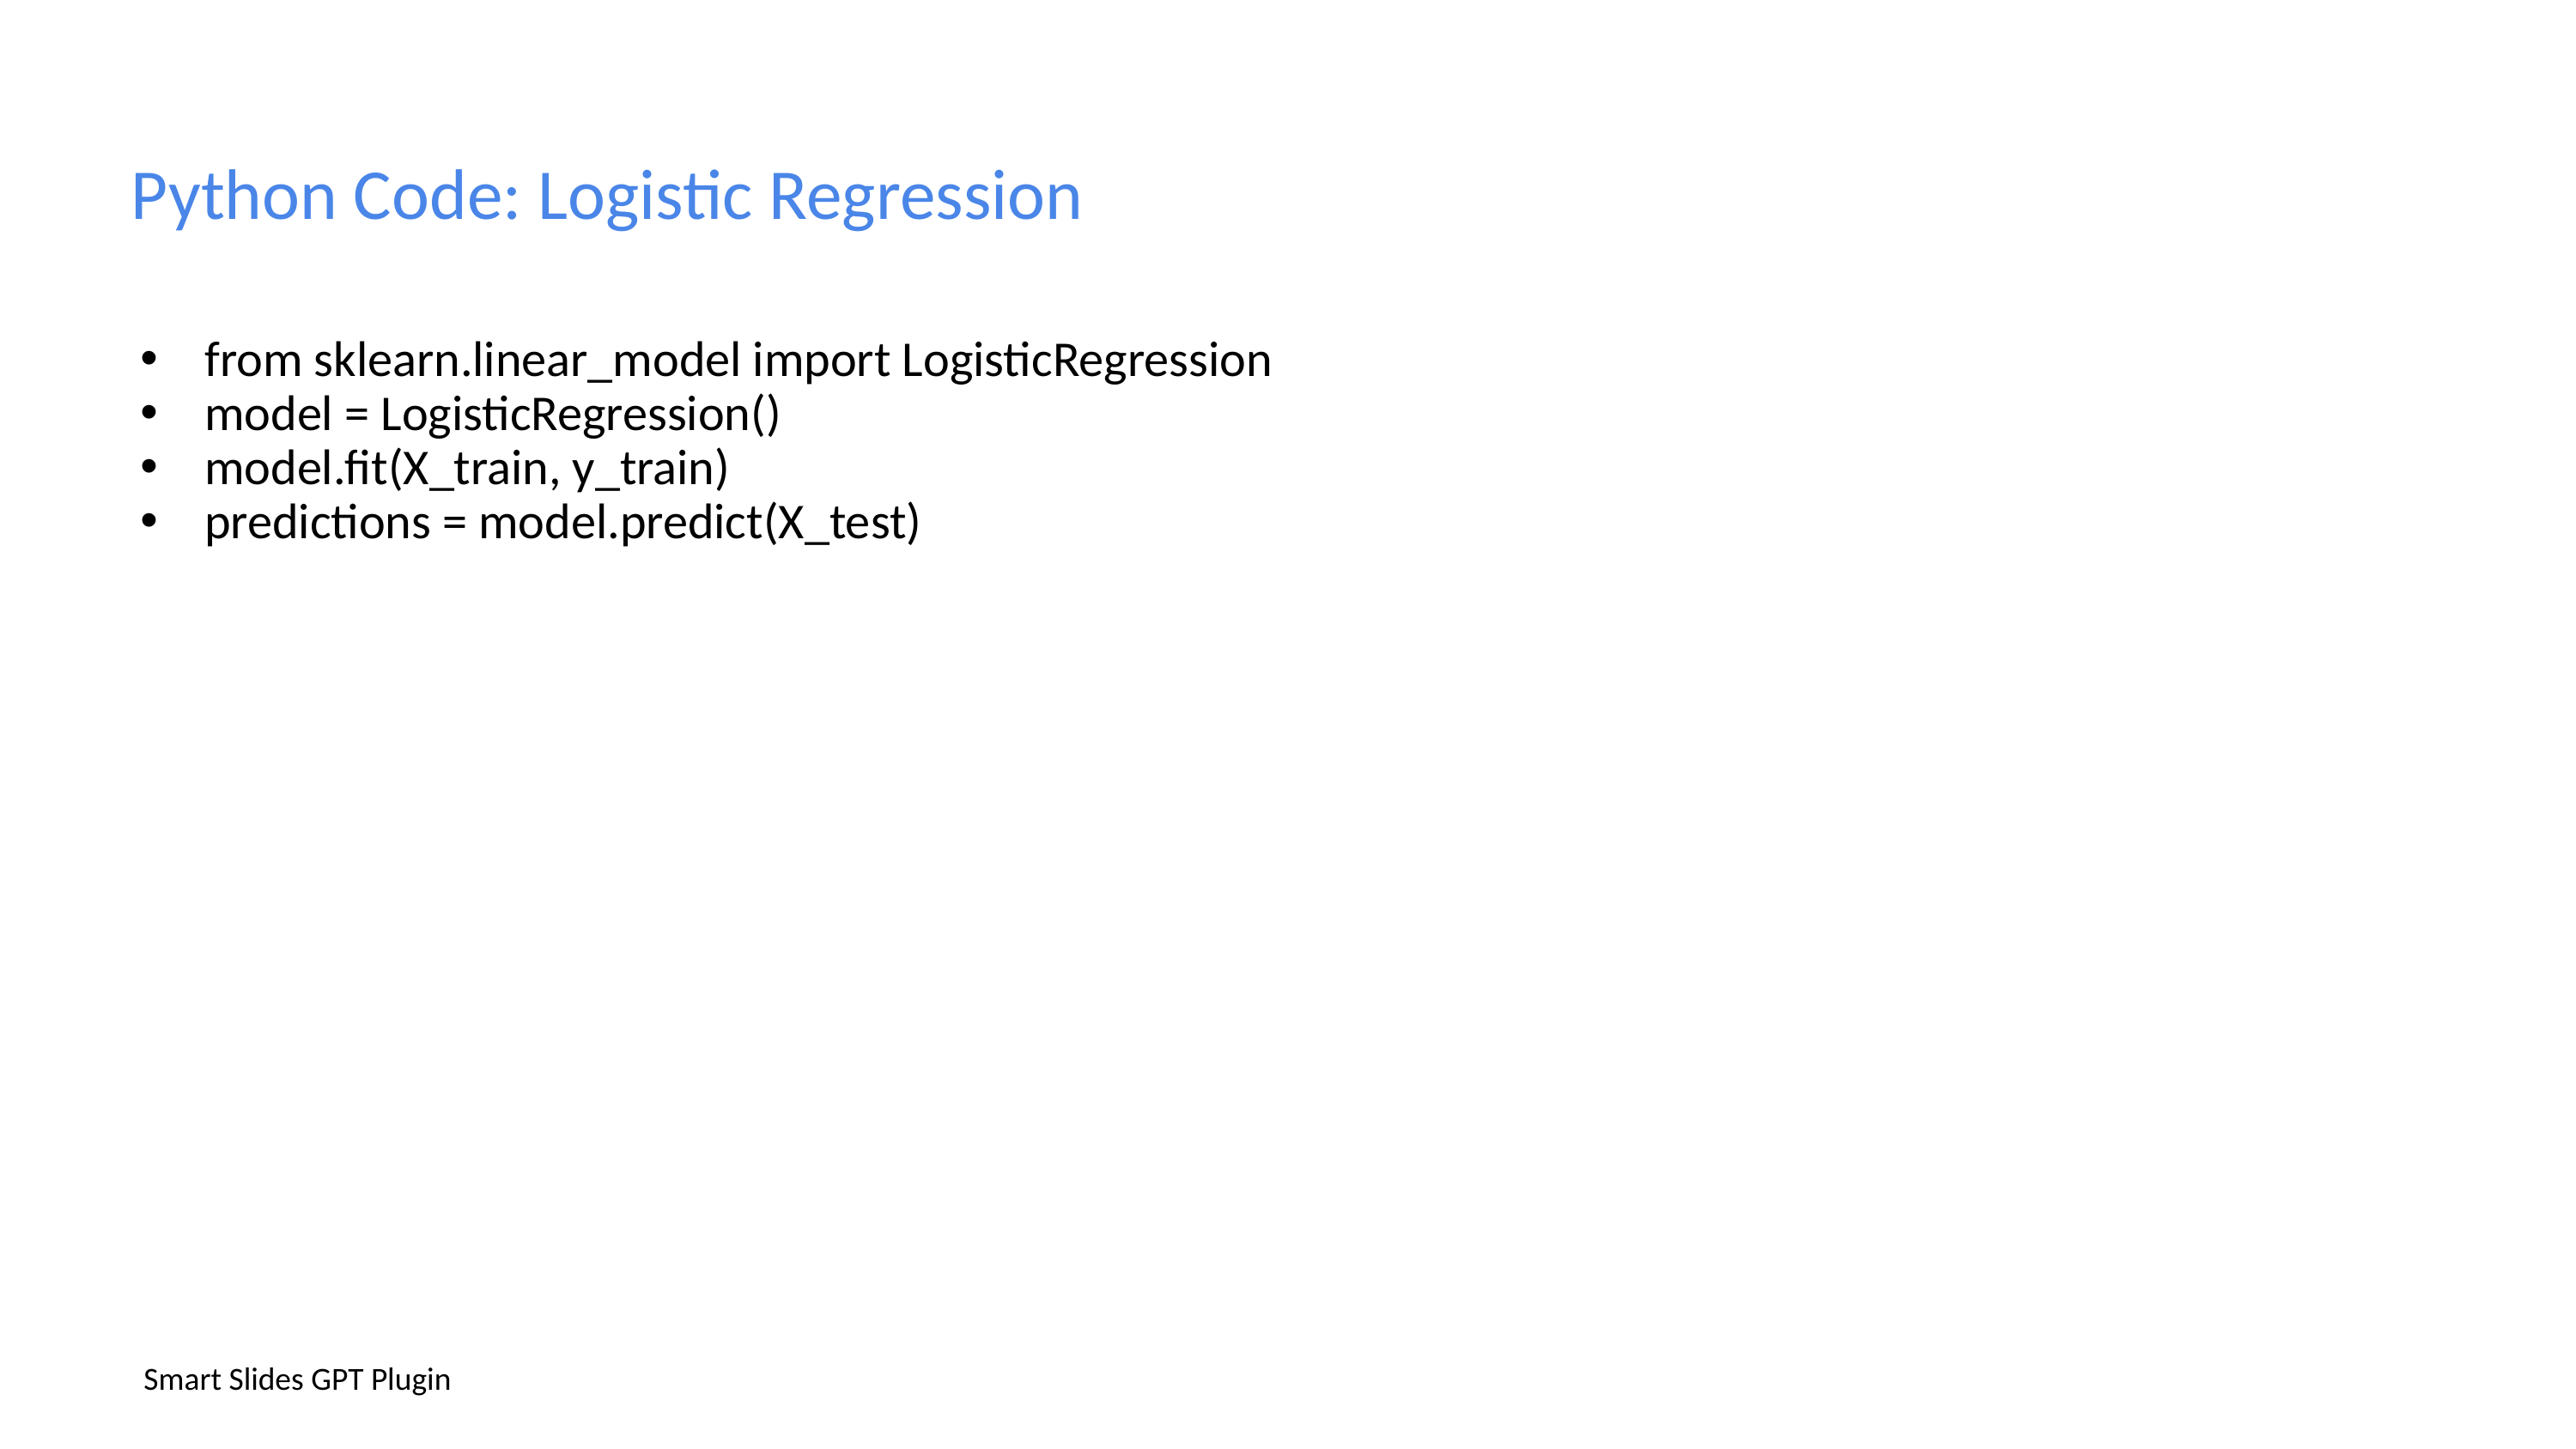

# Python Code: Logistic Regression
from sklearn.linear_model import LogisticRegression
model = LogisticRegression()
model.fit(X_train, y_train)
predictions = model.predict(X_test)